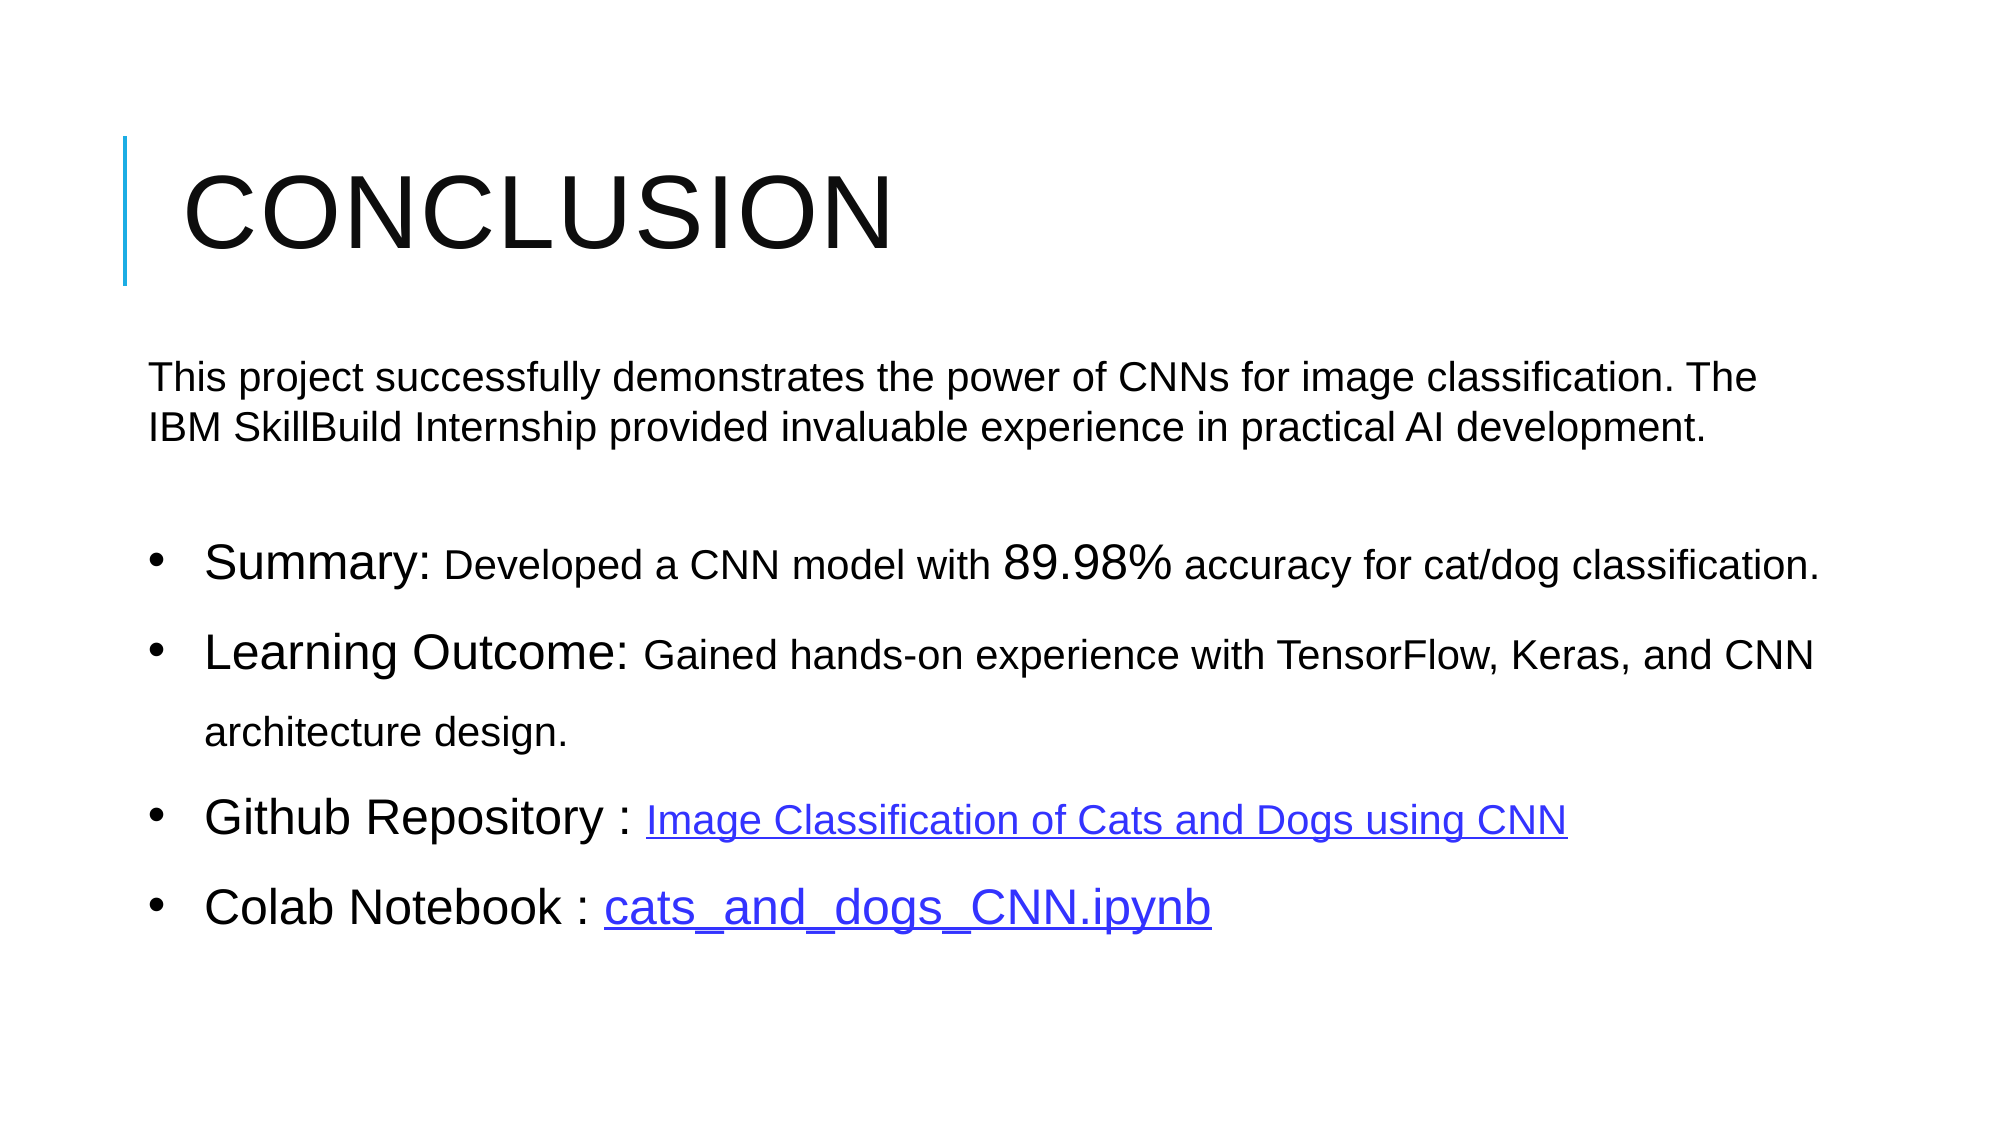

# CONCLUSION
This project successfully demonstrates the power of CNNs for image classification. The IBM SkillBuild Internship provided invaluable experience in practical AI development.

Summary: Developed a CNN model with 89.98% accuracy for cat/dog classification.
Learning Outcome: Gained hands-on experience with TensorFlow, Keras, and CNN architecture design.
Github Repository : Image Classification of Cats and Dogs using CNN
Colab Notebook : cats_and_dogs_CNN.ipynb